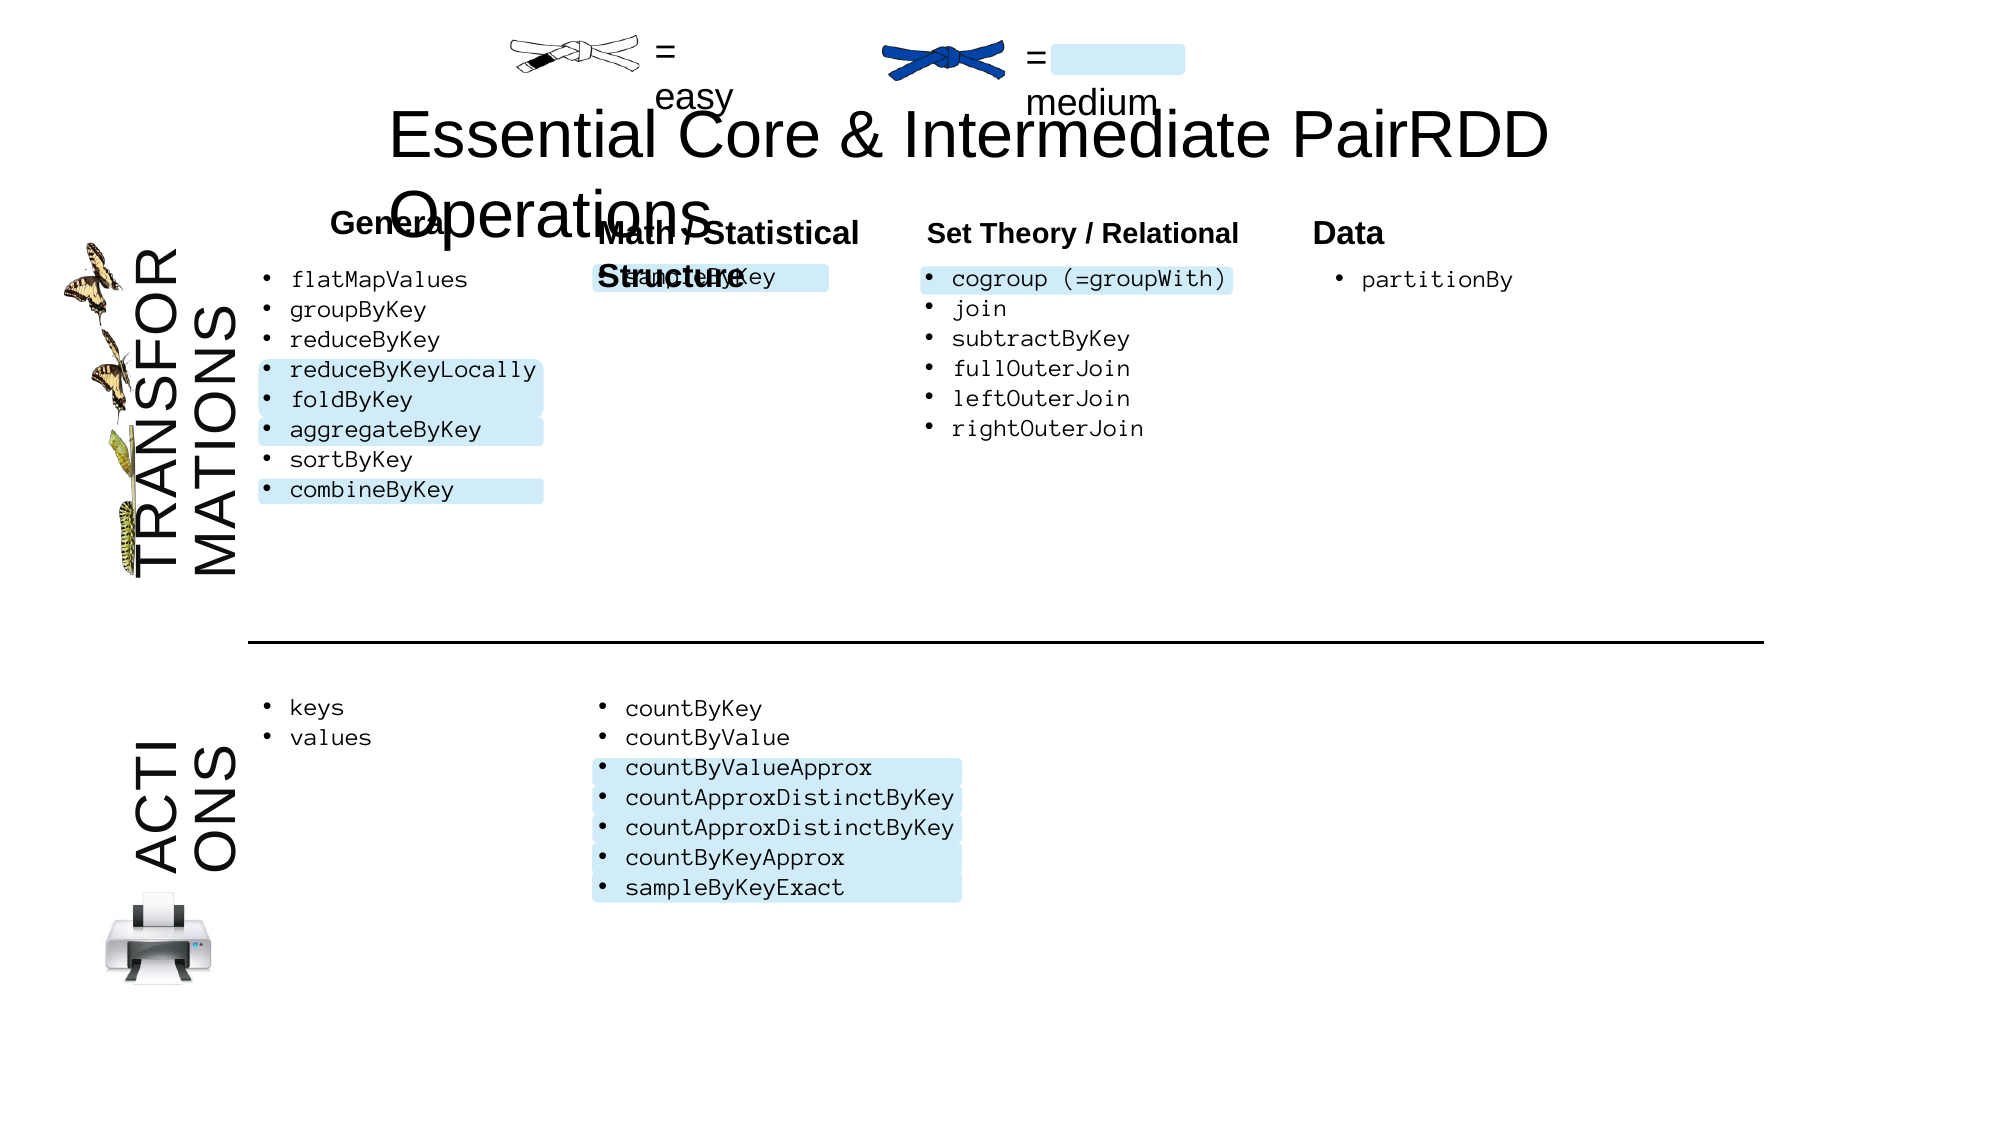

# = easy
= medium

Essential Core & Intermediate PairRDD Operations
Math / Statistical	Set Theory / Relational	Data Structure
General
flatMapValues
groupByKey
reduceByKey
reduceByKeyLocally
foldByKey
aggregateByKey
sortByKey
combineByKey
TRANSFORMATIONS

sampleByKey
cogroup (=groupWith)
join
subtractByKey
fullOuterJoin
leftOuterJoin
rightOuterJoin
partitionBy

keys
values
countByKey
countByValue
countByValueApprox
countApproxDistinctByKey
countApproxDistinctByKey
countByKeyApprox
sampleByKeyExact
ACTIONS